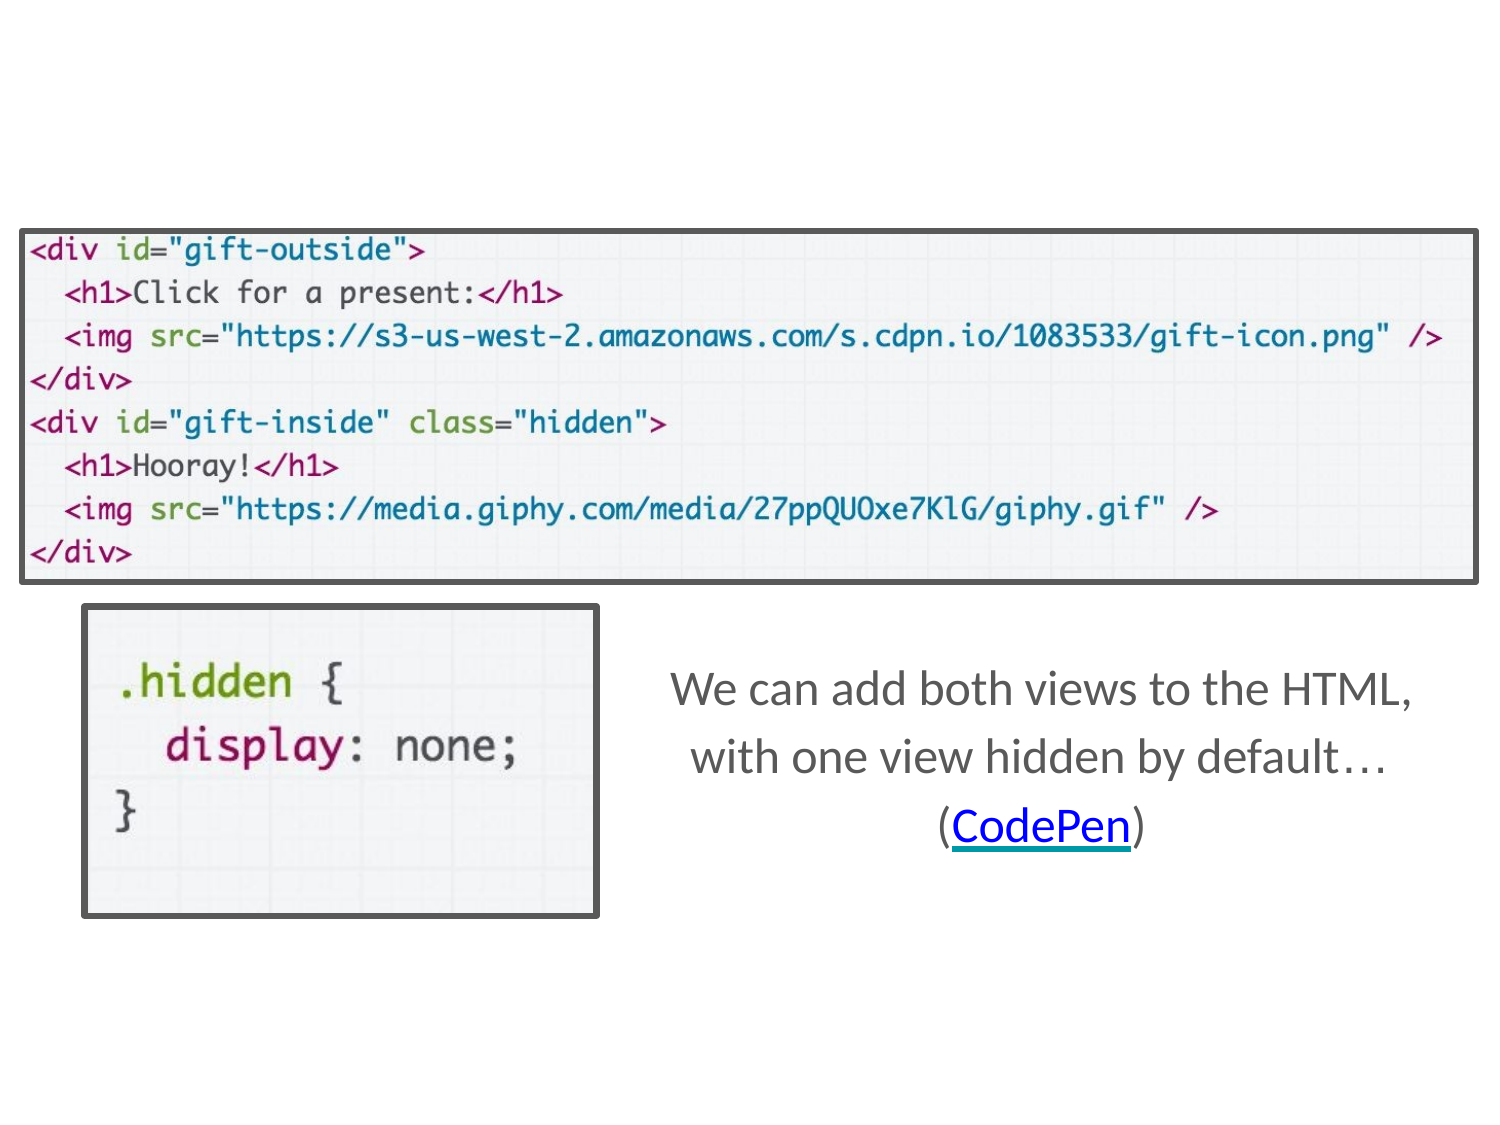

We can add both views to the HTML,  with one view hidden by default…  (CodePen)